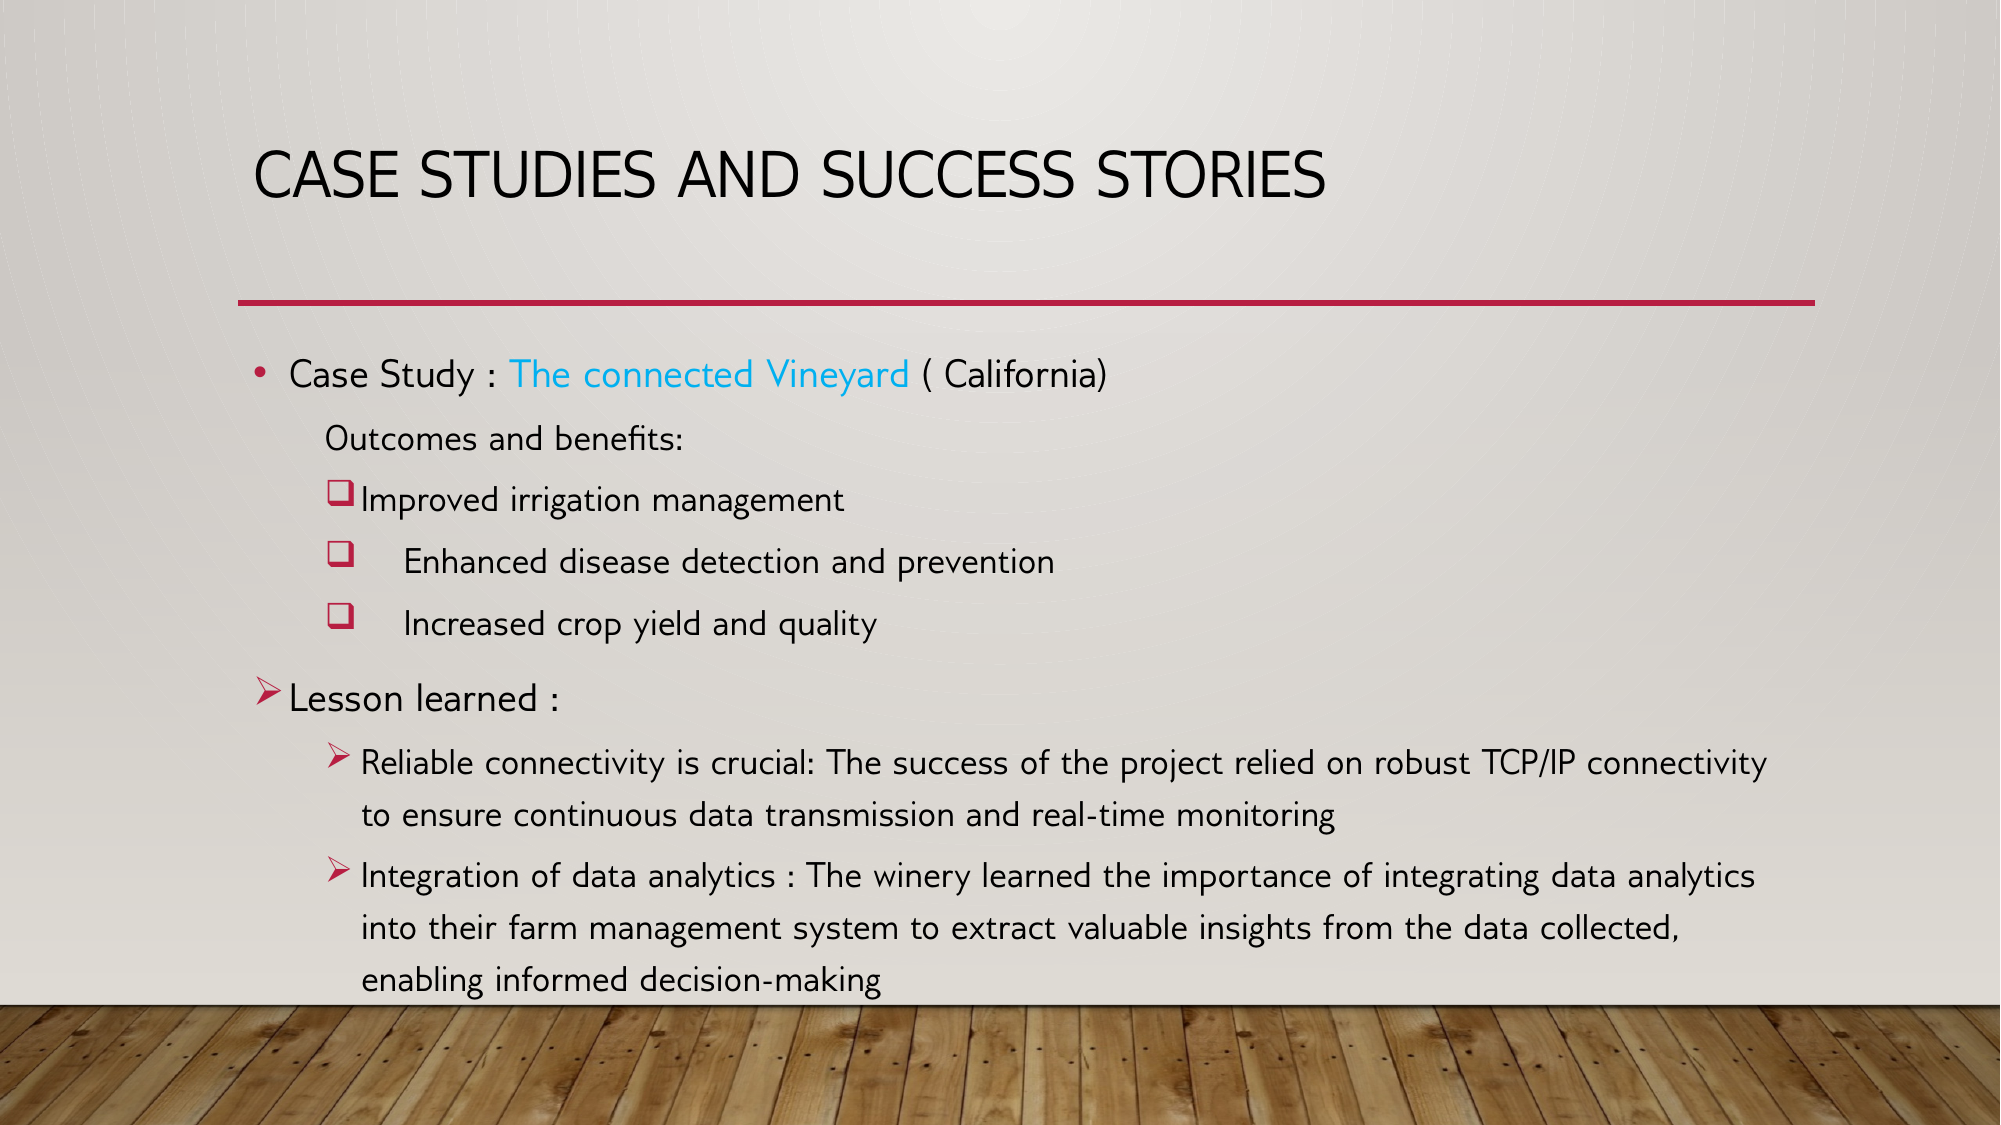

# Case Studies and success stories
Case Study : The connected Vineyard ( California)
Outcomes and benefits:
	Improved irrigation management
    Enhanced disease detection and prevention
    Increased crop yield and quality
Lesson learned :
Reliable connectivity is crucial: The success of the project relied on robust TCP/IP connectivity to ensure continuous data transmission and real-time monitoring
Integration of data analytics : The winery learned the importance of integrating data analytics into their farm management system to extract valuable insights from the data collected, enabling informed decision-making